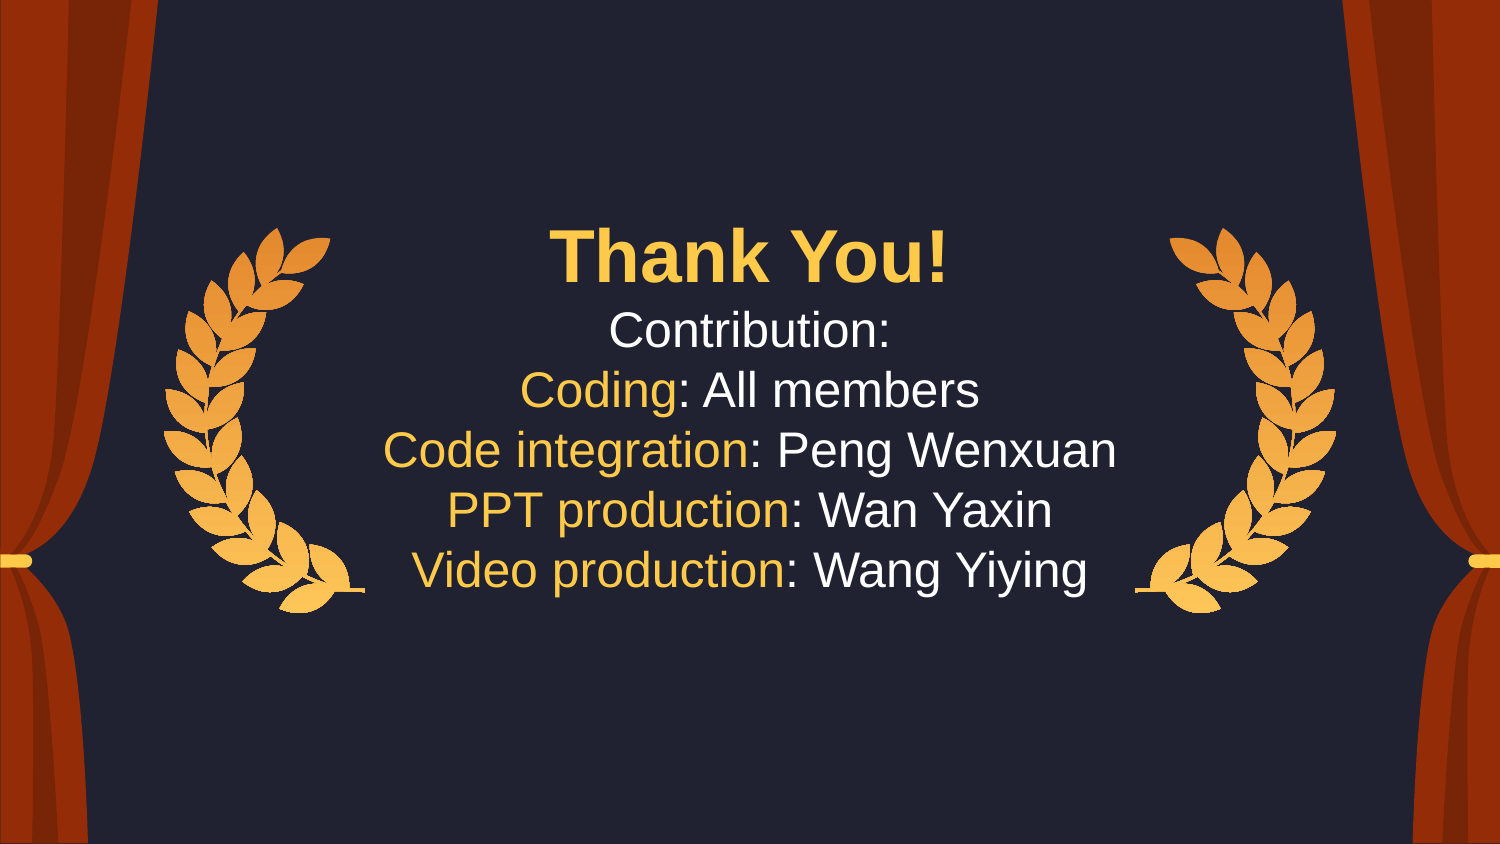

# Thank You! Contribution: Coding: All members Code integration: Peng Wenxuan PPT production: Wan Yaxin Video production: Wang Yiying